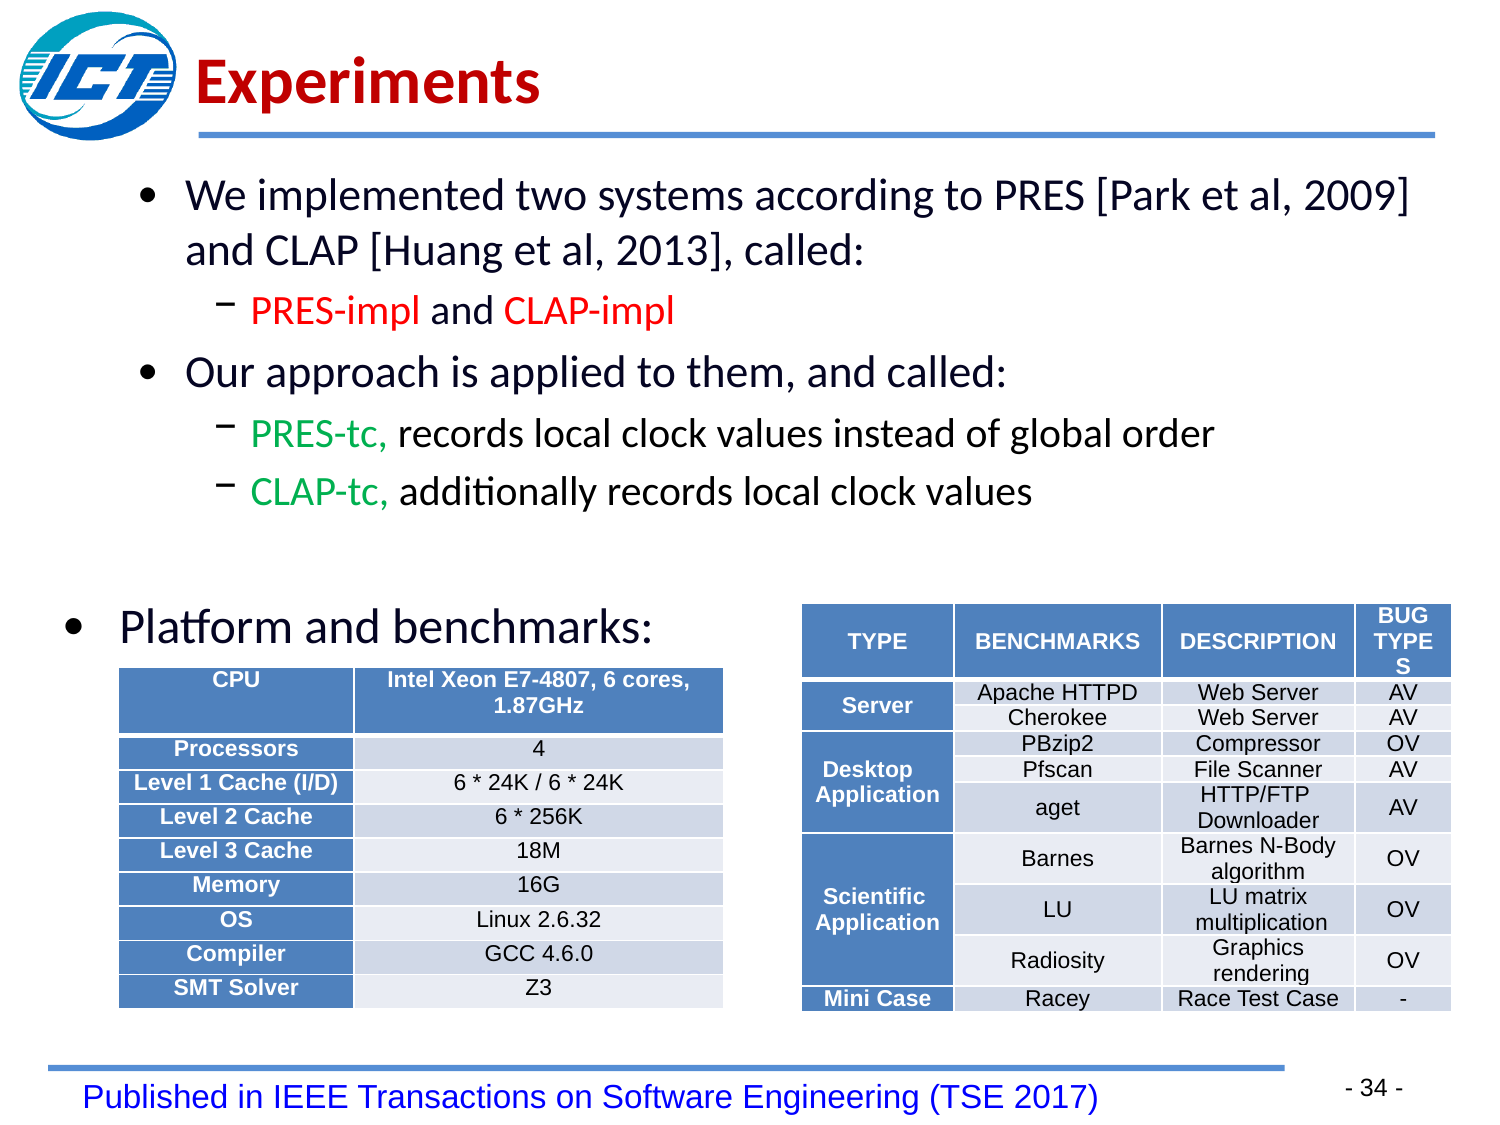

# Experiments
We implemented two systems according to PRES [Park et al, 2009] and CLAP [Huang et al, 2013], called:
PRES-impl and CLAP-impl
Our approach is applied to them, and called:
PRES-tc, records local clock values instead of global order
CLAP-tc, additionally records local clock values

Platform and benchmarks:
| TYPE | BENCHMARKS | DESCRIPTION | BUG TYPES |
| --- | --- | --- | --- |
| Server | Apache HTTPD | Web Server | AV |
|  | Cherokee | Web Server | AV |
| Desktop Application | PBzip2 | Compressor | OV |
|  | Pfscan | File Scanner | AV |
|  | aget | HTTP/FTP Downloader | AV |
| Scientific Application | Barnes | Barnes N-Body algorithm | OV |
|  | LU | LU matrix multiplication | OV |
|  | Radiosity | Graphics rendering | OV |
| Mini Case | Racey | Race Test Case | - |
| CPU | Intel Xeon E7-4807, 6 cores, 1.87GHz |
| --- | --- |
| Processors | 4 |
| Level 1 Cache (I/D) | 6 \* 24K / 6 \* 24K |
| Level 2 Cache | 6 \* 256K |
| Level 3 Cache | 18M |
| Memory | 16G |
| OS | Linux 2.6.32 |
| Compiler | GCC 4.6.0 |
| SMT Solver | Z3 |